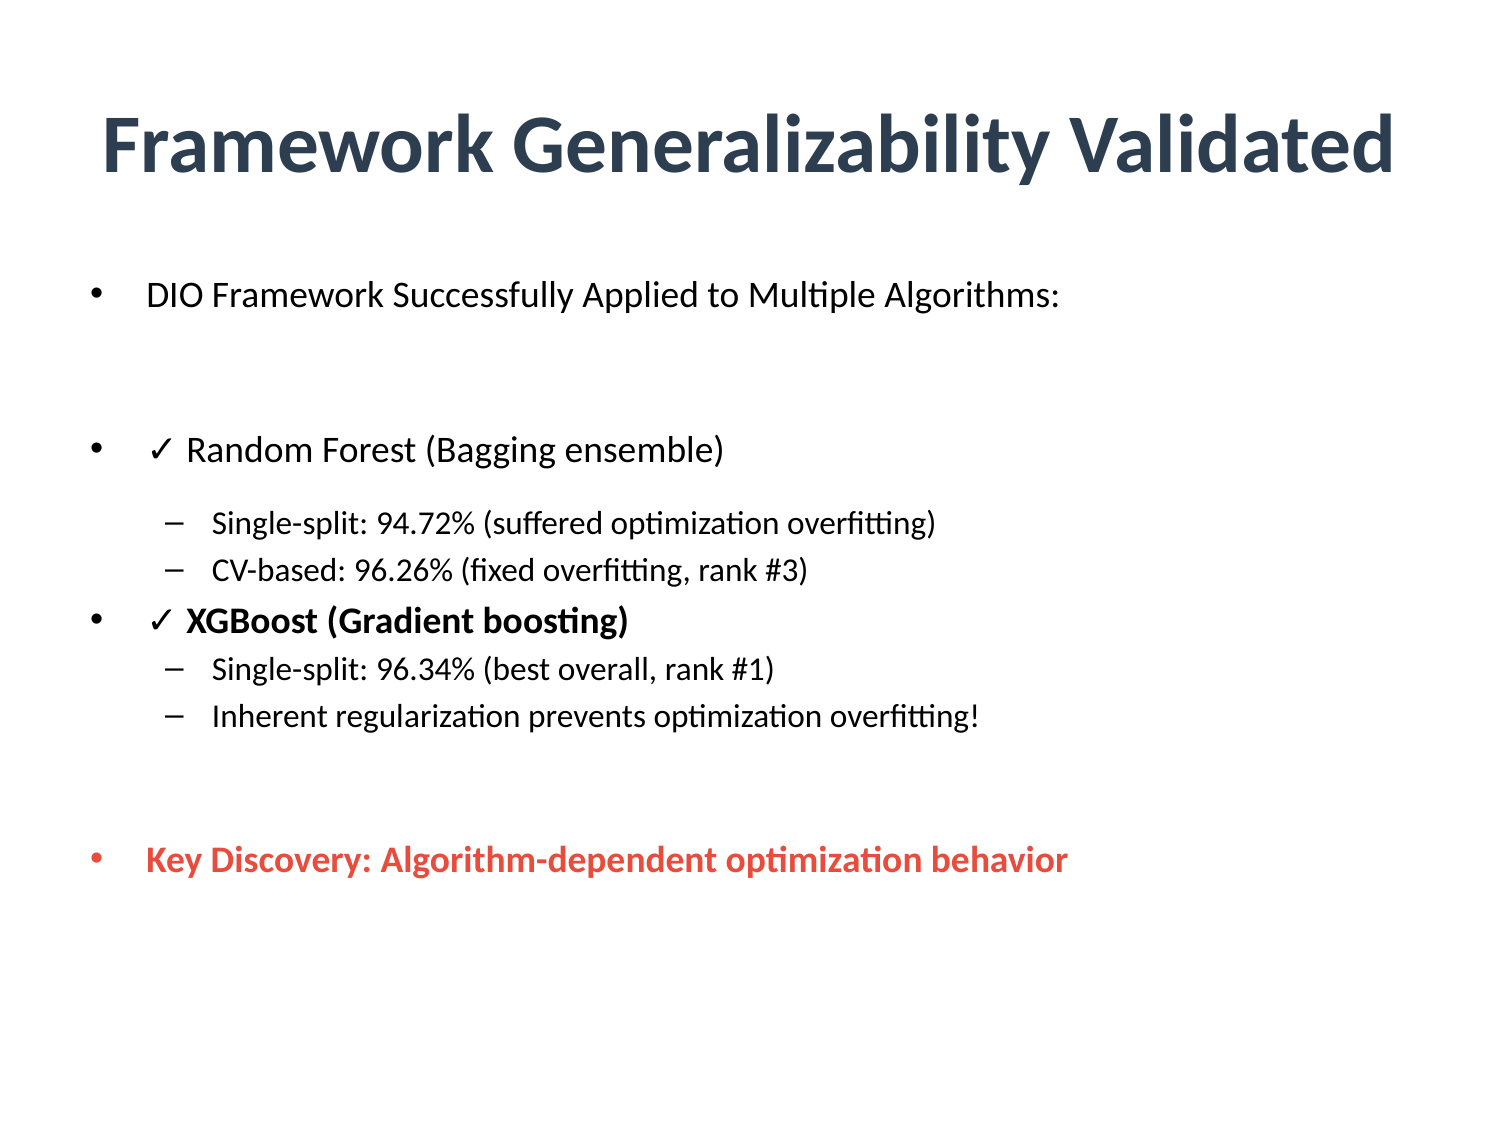

# Framework Generalizability Validated
DIO Framework Successfully Applied to Multiple Algorithms:

✓ Random Forest (Bagging ensemble)
Single-split: 94.72% (suffered optimization overfitting)
CV-based: 96.26% (fixed overfitting, rank #3)
✓ XGBoost (Gradient boosting)
Single-split: 96.34% (best overall, rank #1)
Inherent regularization prevents optimization overfitting!

Key Discovery: Algorithm-dependent optimization behavior